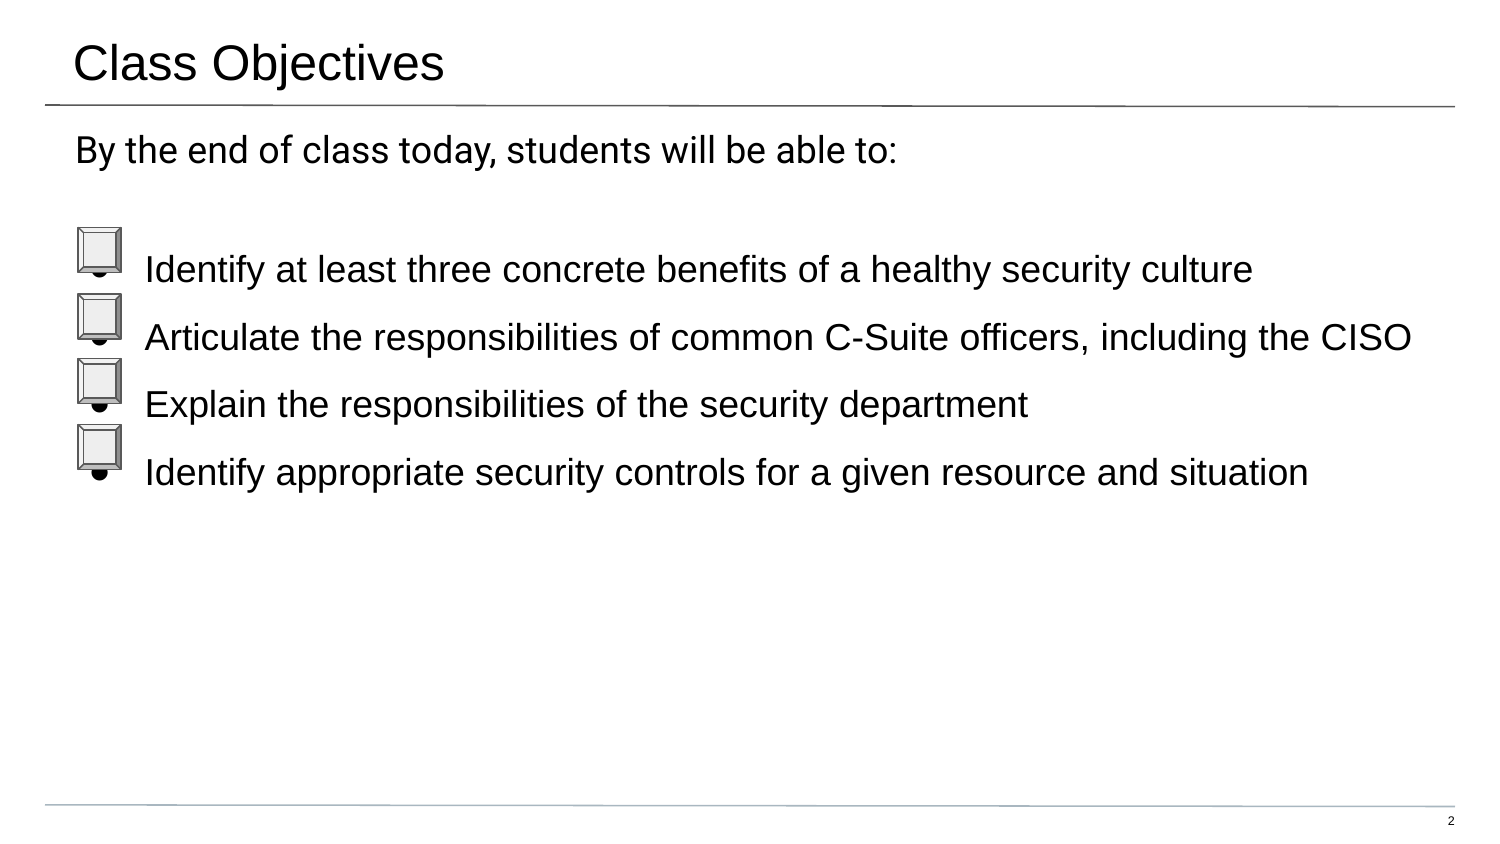

# Class Objectives
By the end of class today, students will be able to:
Identify at least three concrete benefits of a healthy security culture
Articulate the responsibilities of common C-Suite officers, including the CISO
Explain the responsibilities of the security department
Identify appropriate security controls for a given resource and situation

2